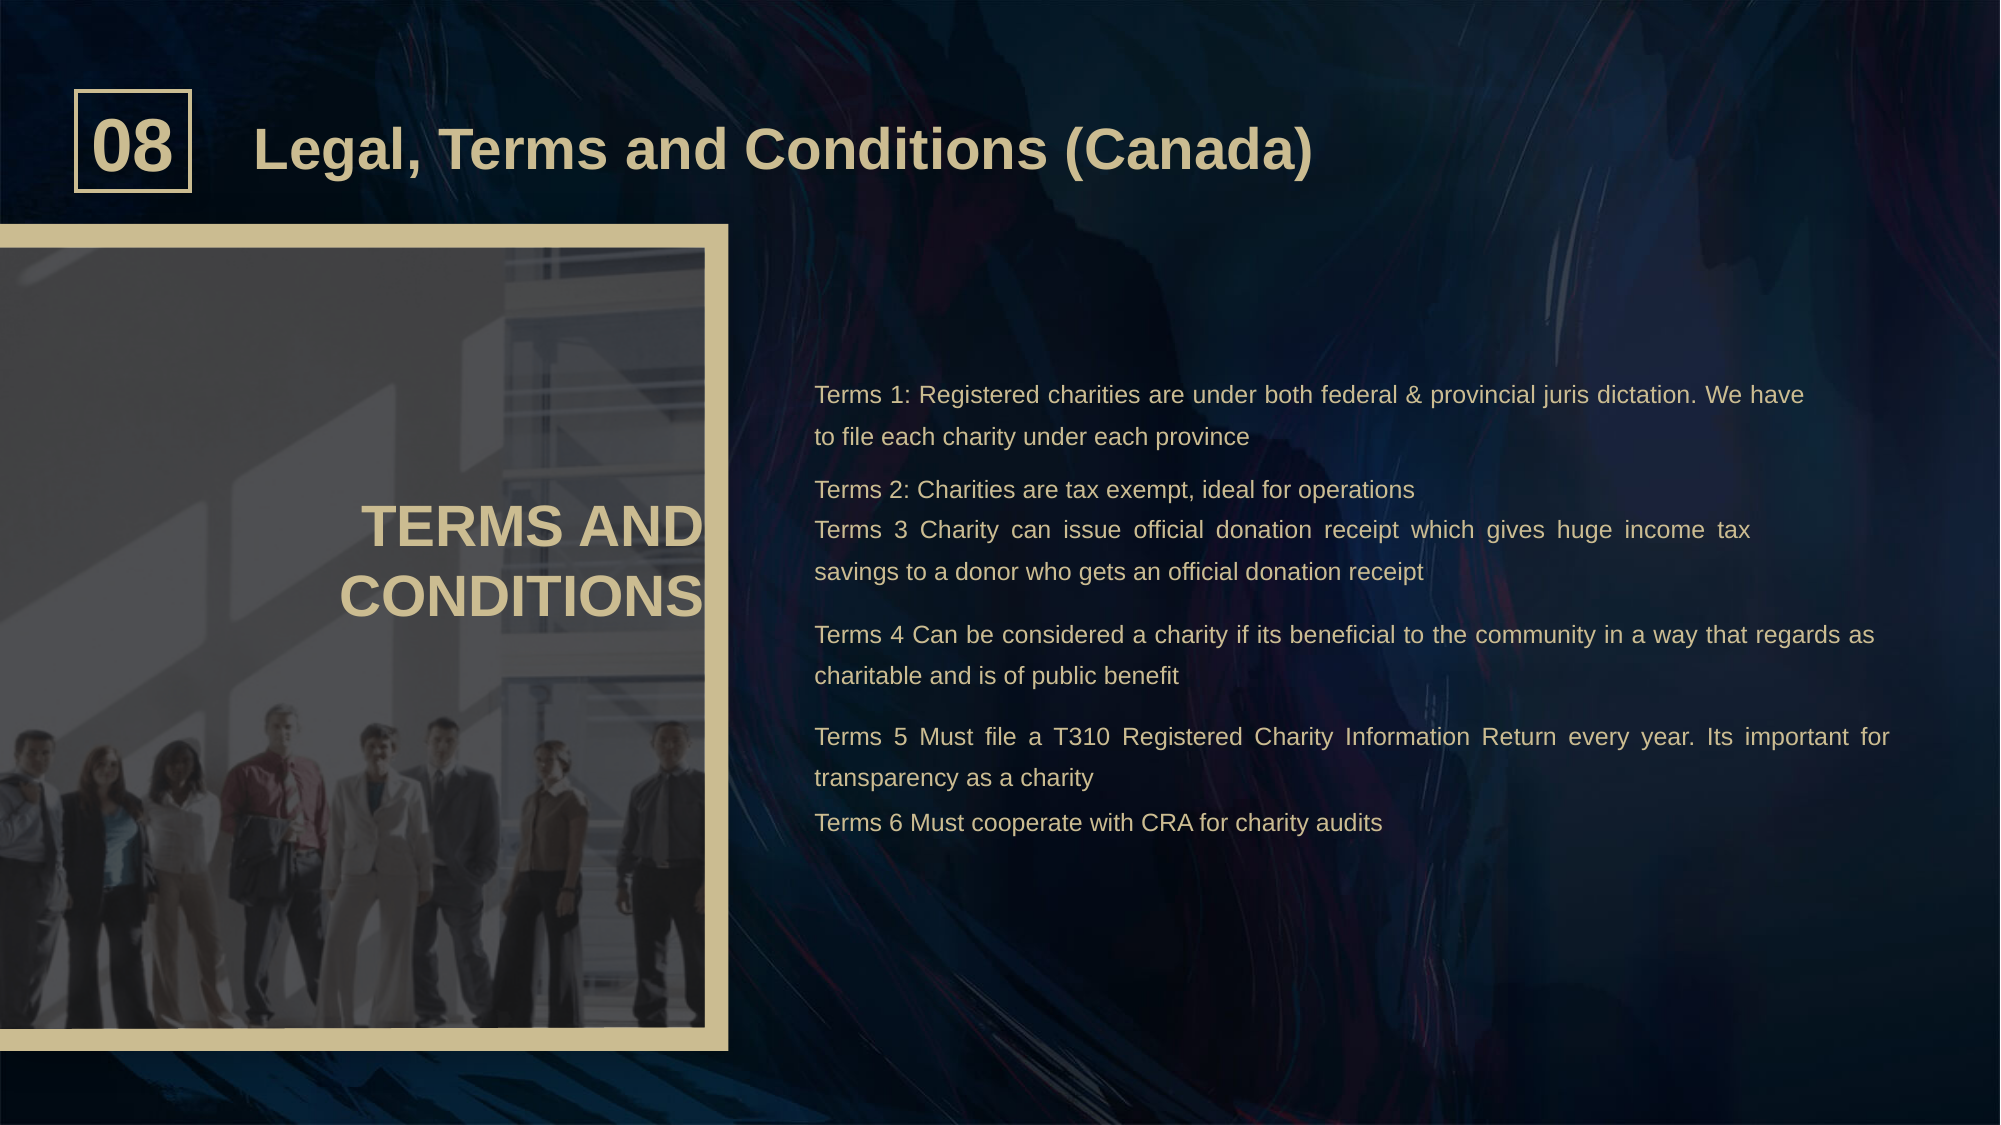

08
Legal, Terms and Conditions (Canada)

Terms 1: Registered charities are under both federal & provincial juris dictation. We have to file each charity under each province
Terms 2: Charities are tax exempt, ideal for operations
Terms 3 Charity can issue official donation receipt which gives huge income tax savings to a donor who gets an official donation receipt
TERMS AND
CONDITIONS
Terms 4 Can be considered a charity if its beneficial to the community in a way that regards as charitable and is of public benefit
Terms 5 Must file a T310 Registered Charity Information Return every year. Its important for  transparency as a charity
Terms 6 Must cooperate with CRA for charity audits